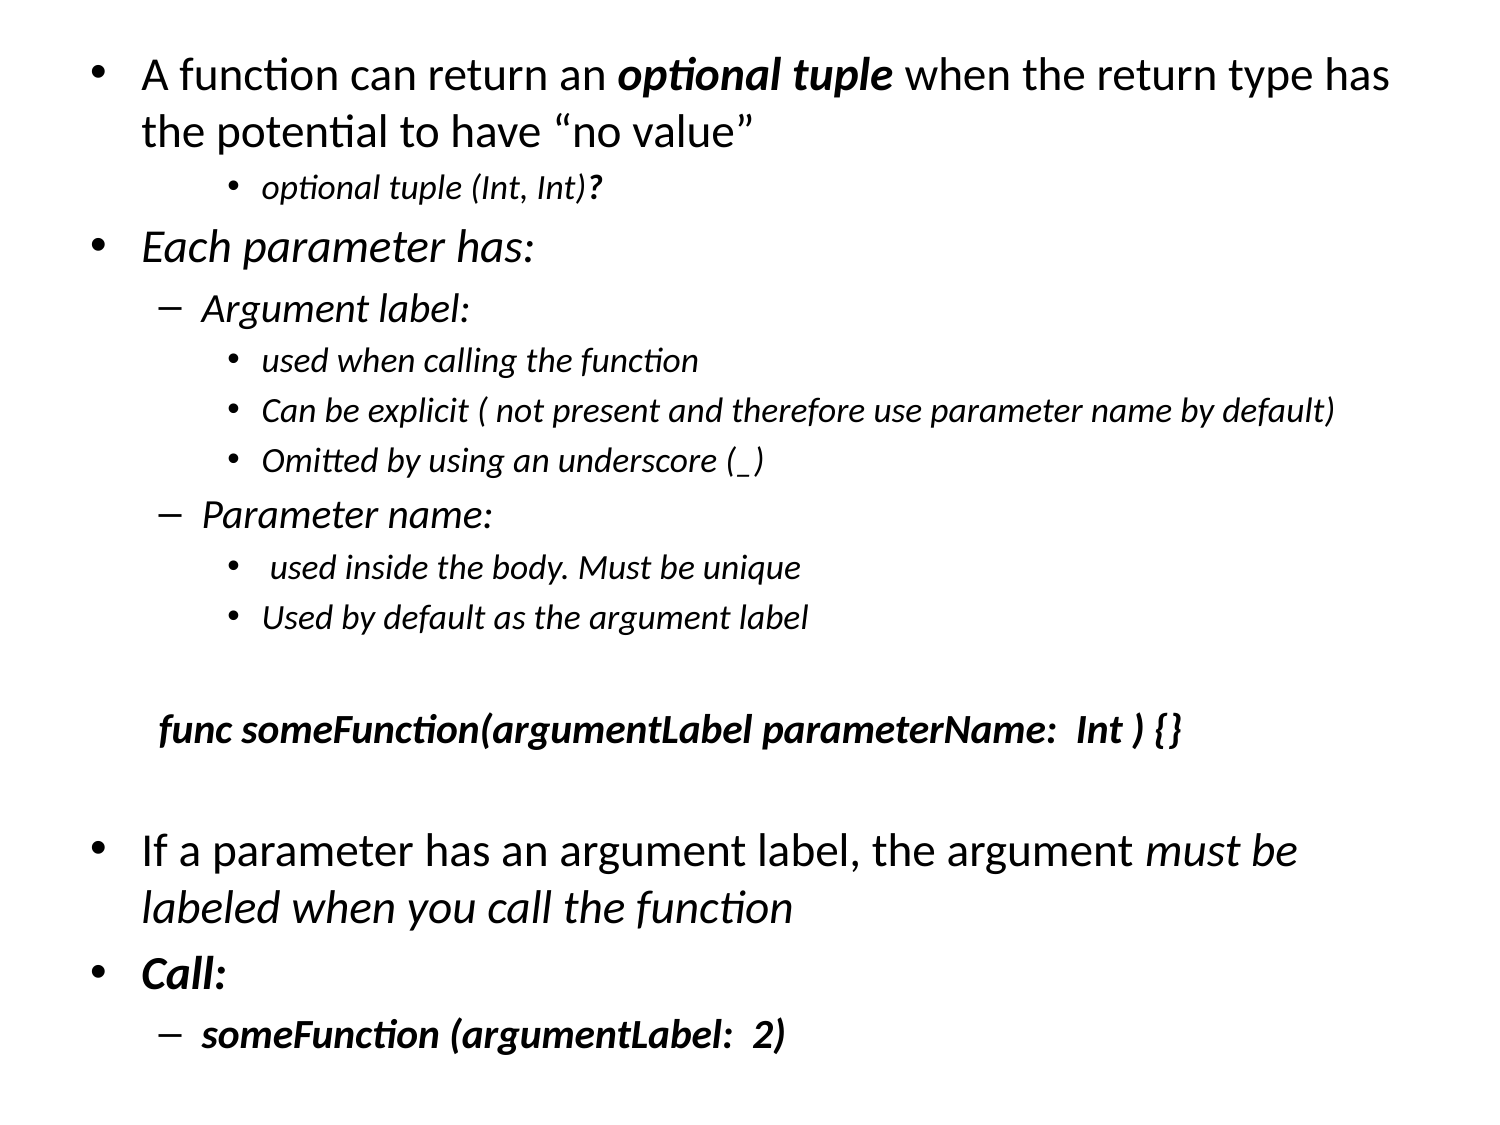

A function can return an optional tuple when the return type has the potential to have “no value”
optional tuple (Int, Int)?
Each parameter has:
Argument label:
used when calling the function
Can be explicit ( not present and therefore use parameter name by default)
Omitted by using an underscore (_)
Parameter name:
 used inside the body. Must be unique
Used by default as the argument label

func someFunction(argumentLabel parameterName:  Int ) {}

If a parameter has an argument label, the argument must be labeled when you call the function
Call:
someFunction (argumentLabel:  2)